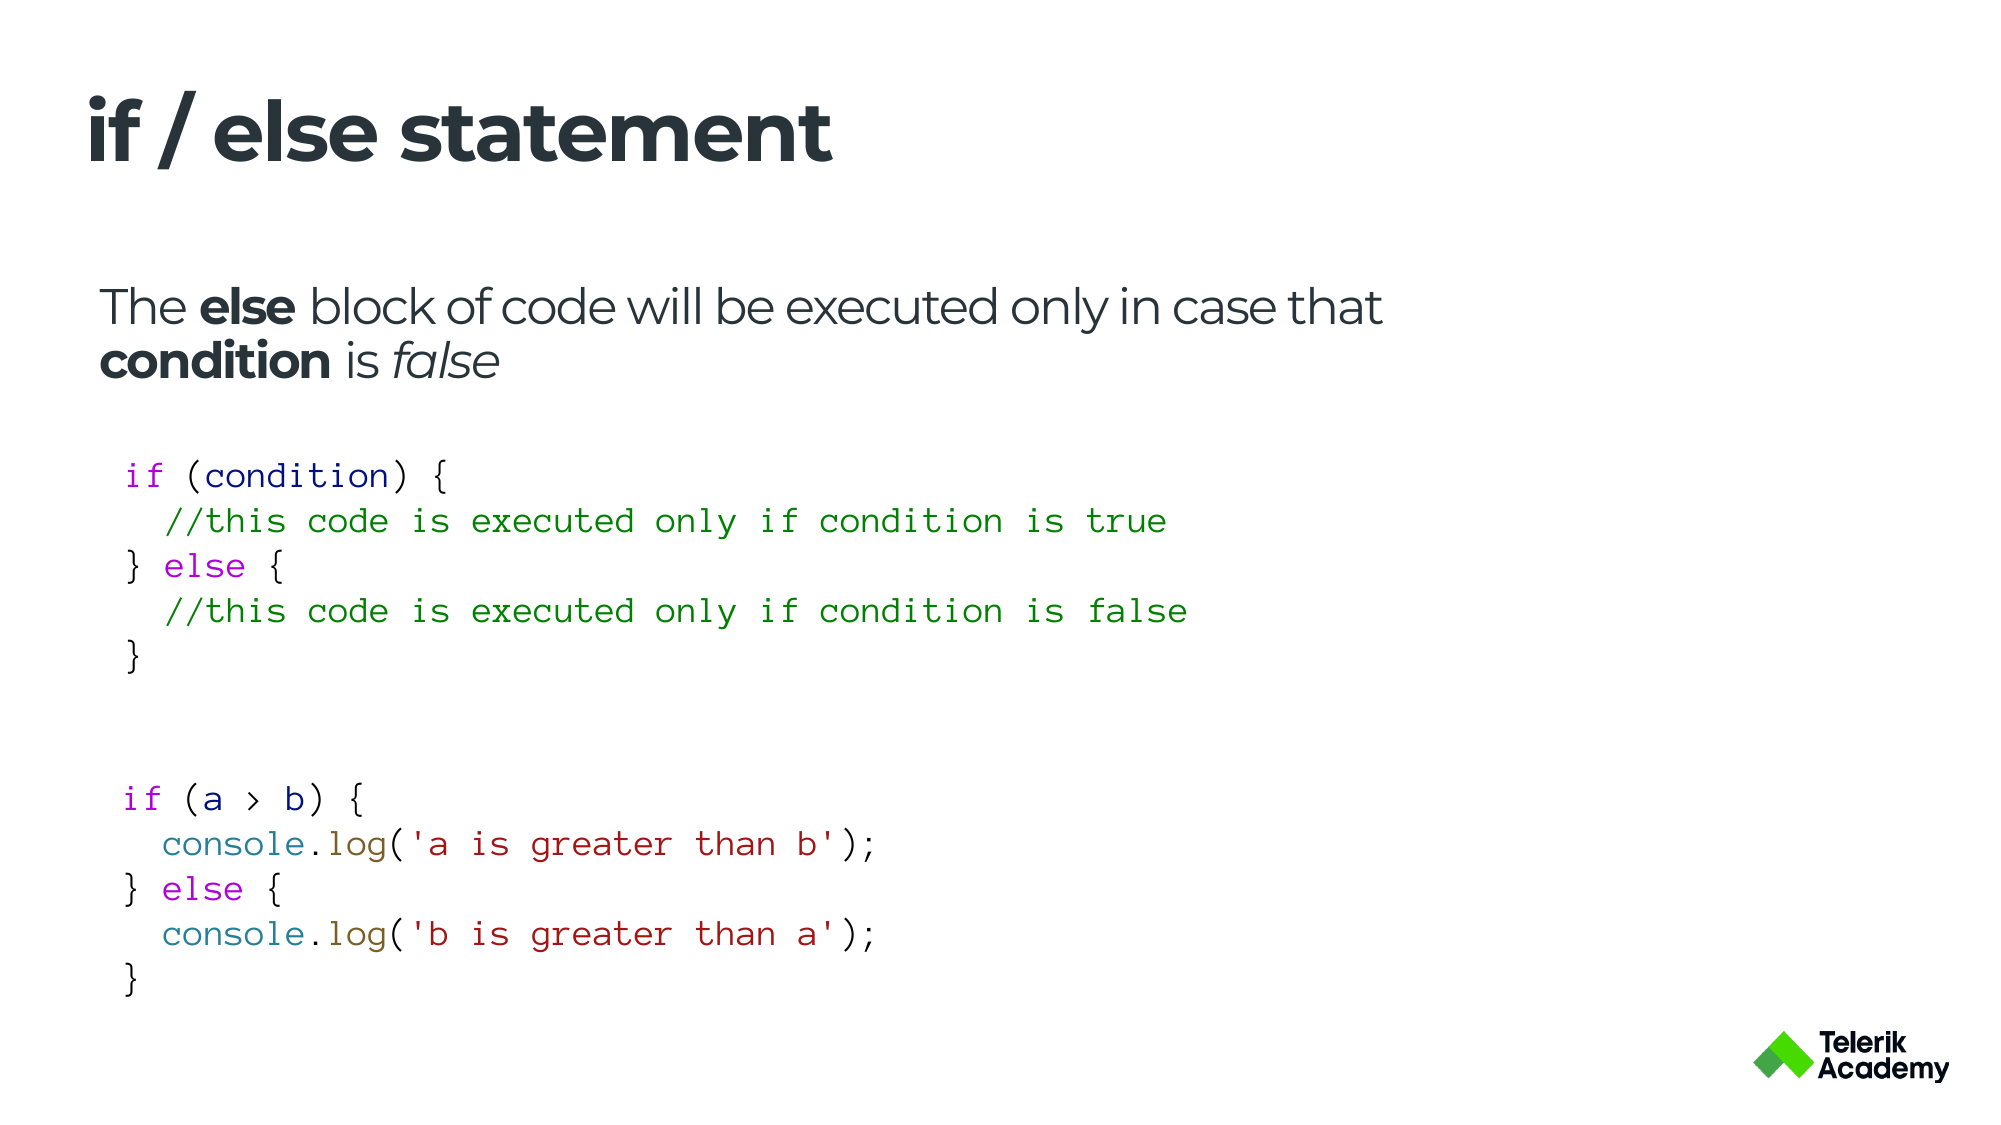

# if / else statement
The else block of code will be executed only in case that
condition is false
if (condition) {
  //this code is executed only if condition is true
} else {
  //this code is executed only if condition is false
}
if (a > b) {
  console.log('a is greater than b');
} else {
  console.log('b is greater than a');
}